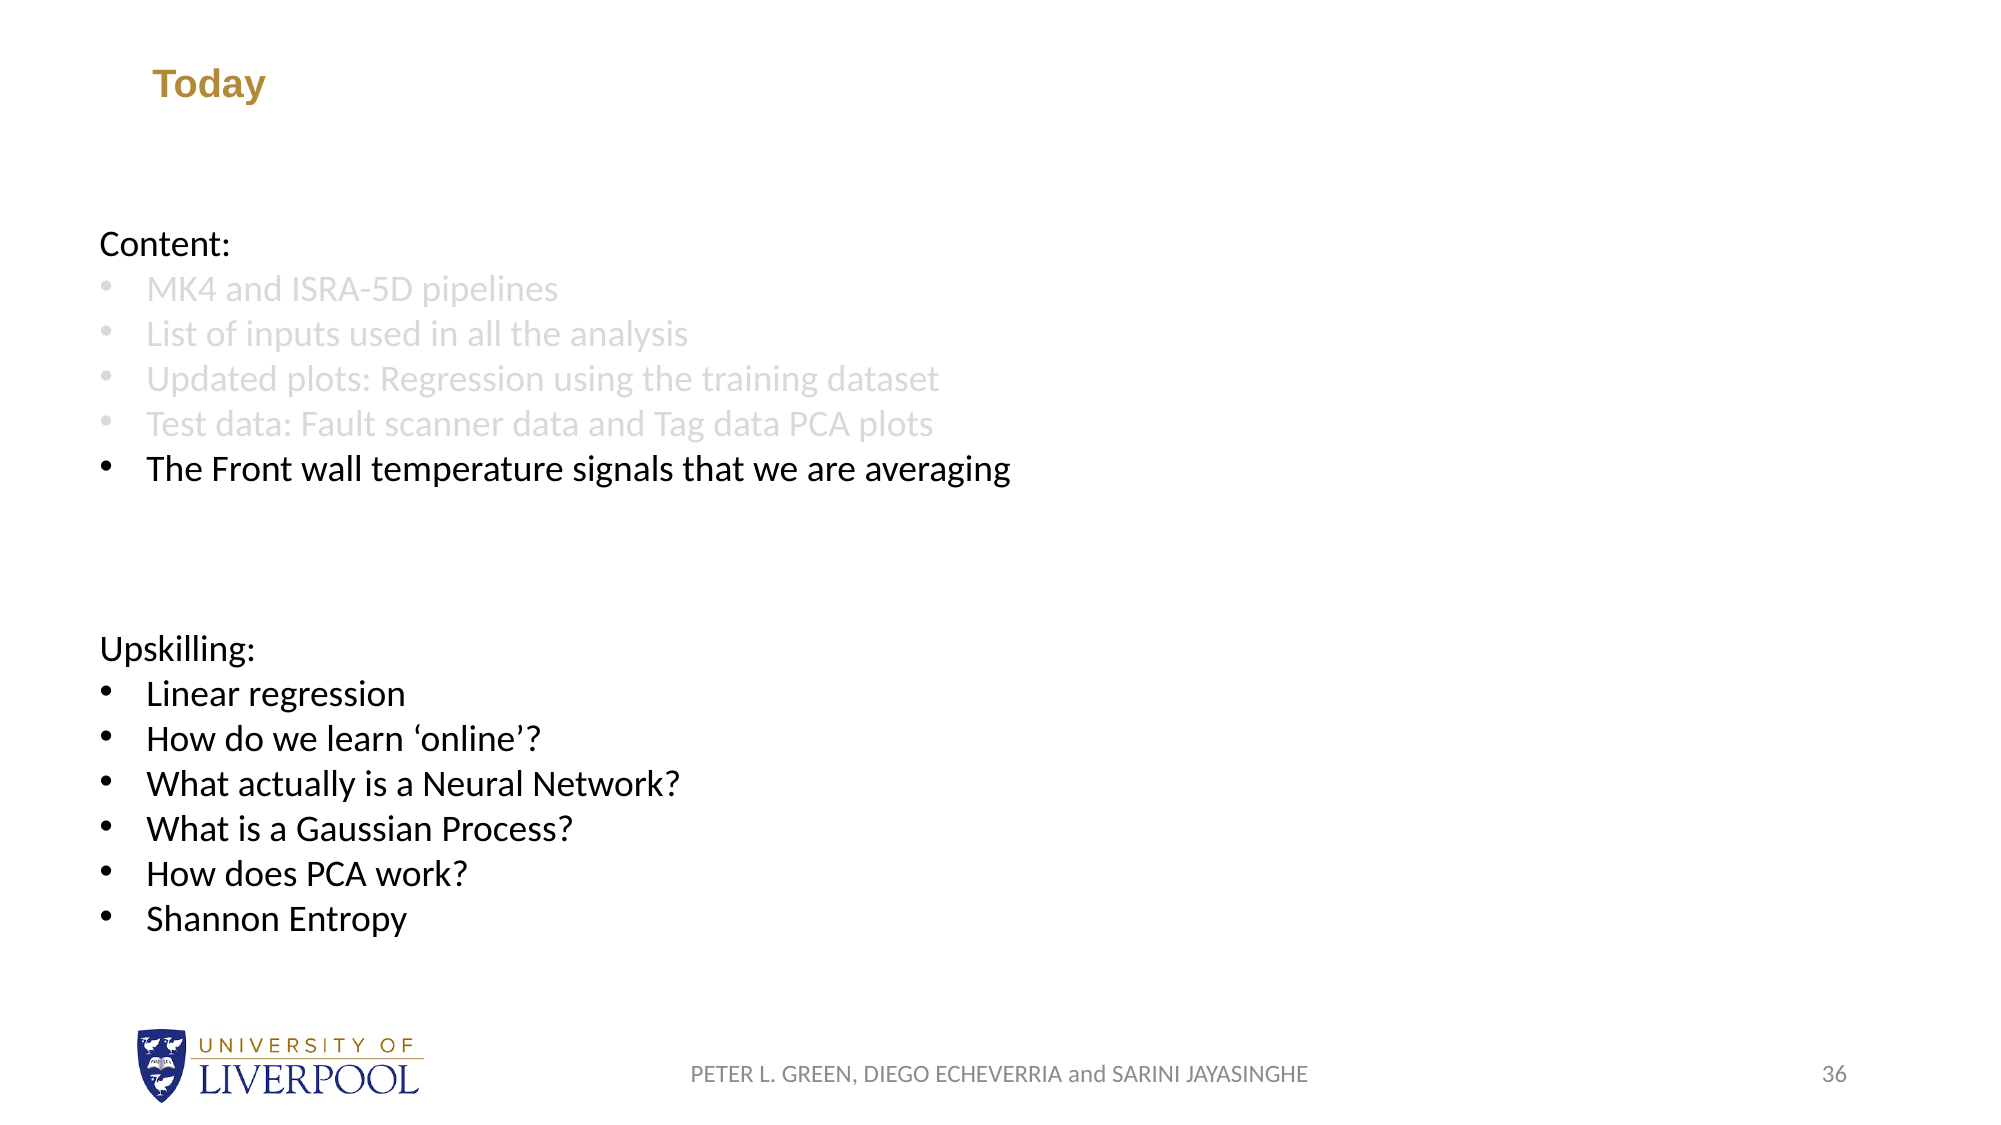

# Today
Content:
MK4 and ISRA-5D pipelines
List of inputs used in all the analysis
Updated plots: Regression using the training dataset
Test data: Fault scanner data and Tag data PCA plots
The Front wall temperature signals that we are averaging

Upskilling:
Linear regression
How do we learn ‘online’?
What actually is a Neural Network?
What is a Gaussian Process?
How does PCA work?
Shannon Entropy

PETER L. GREEN, DIEGO ECHEVERRIA and SARINI JAYASINGHE
36